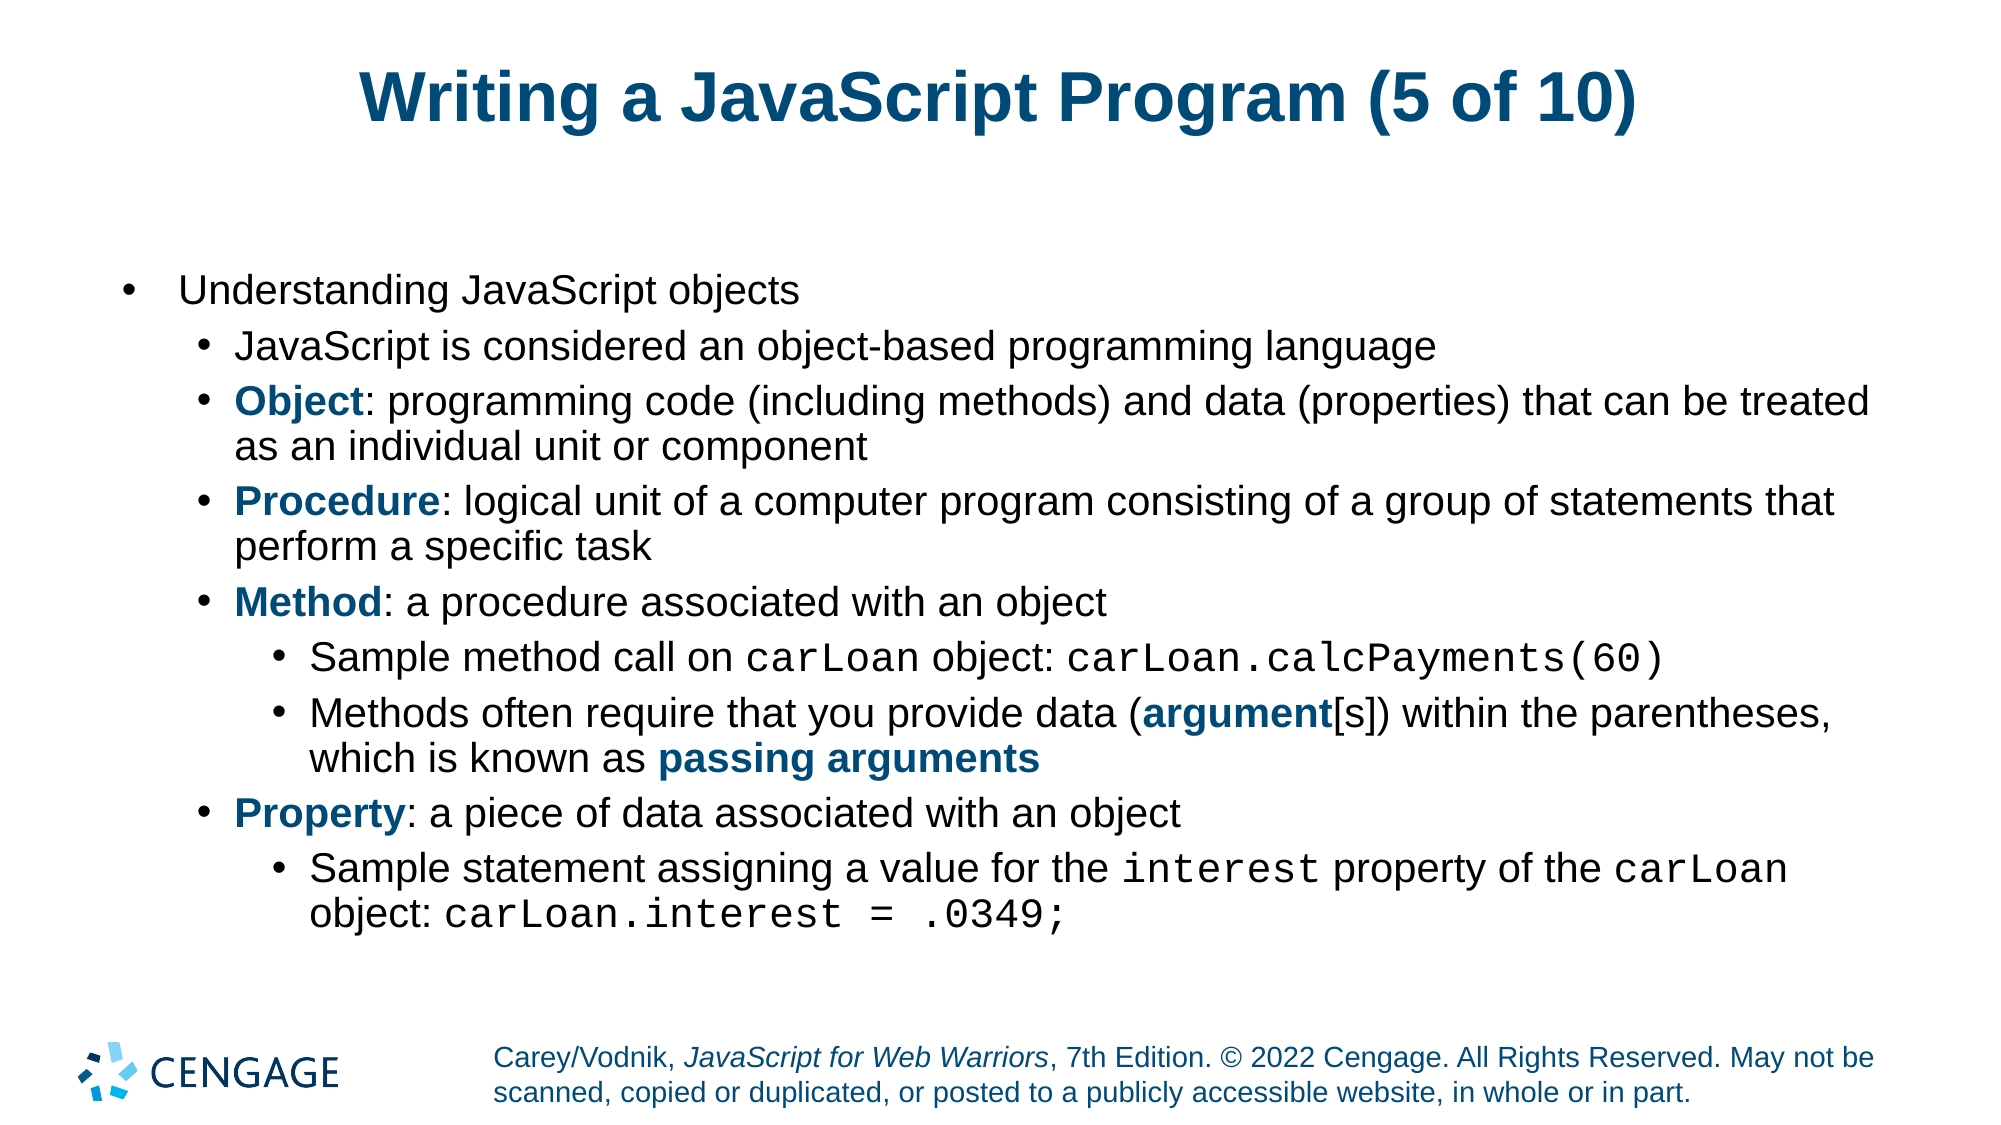

# Writing a JavaScript Program (5 of 10)
Understanding JavaScript objects
JavaScript is considered an object-based programming language
Object: programming code (including methods) and data (properties) that can be treated as an individual unit or component
Procedure: logical unit of a computer program consisting of a group of statements that perform a specific task
Method: a procedure associated with an object
Sample method call on carLoan object: carLoan.calcPayments(60)
Methods often require that you provide data (argument[s]) within the parentheses, which is known as passing arguments
Property: a piece of data associated with an object
Sample statement assigning a value for the interest property of the carLoan object: carLoan.interest = .0349;